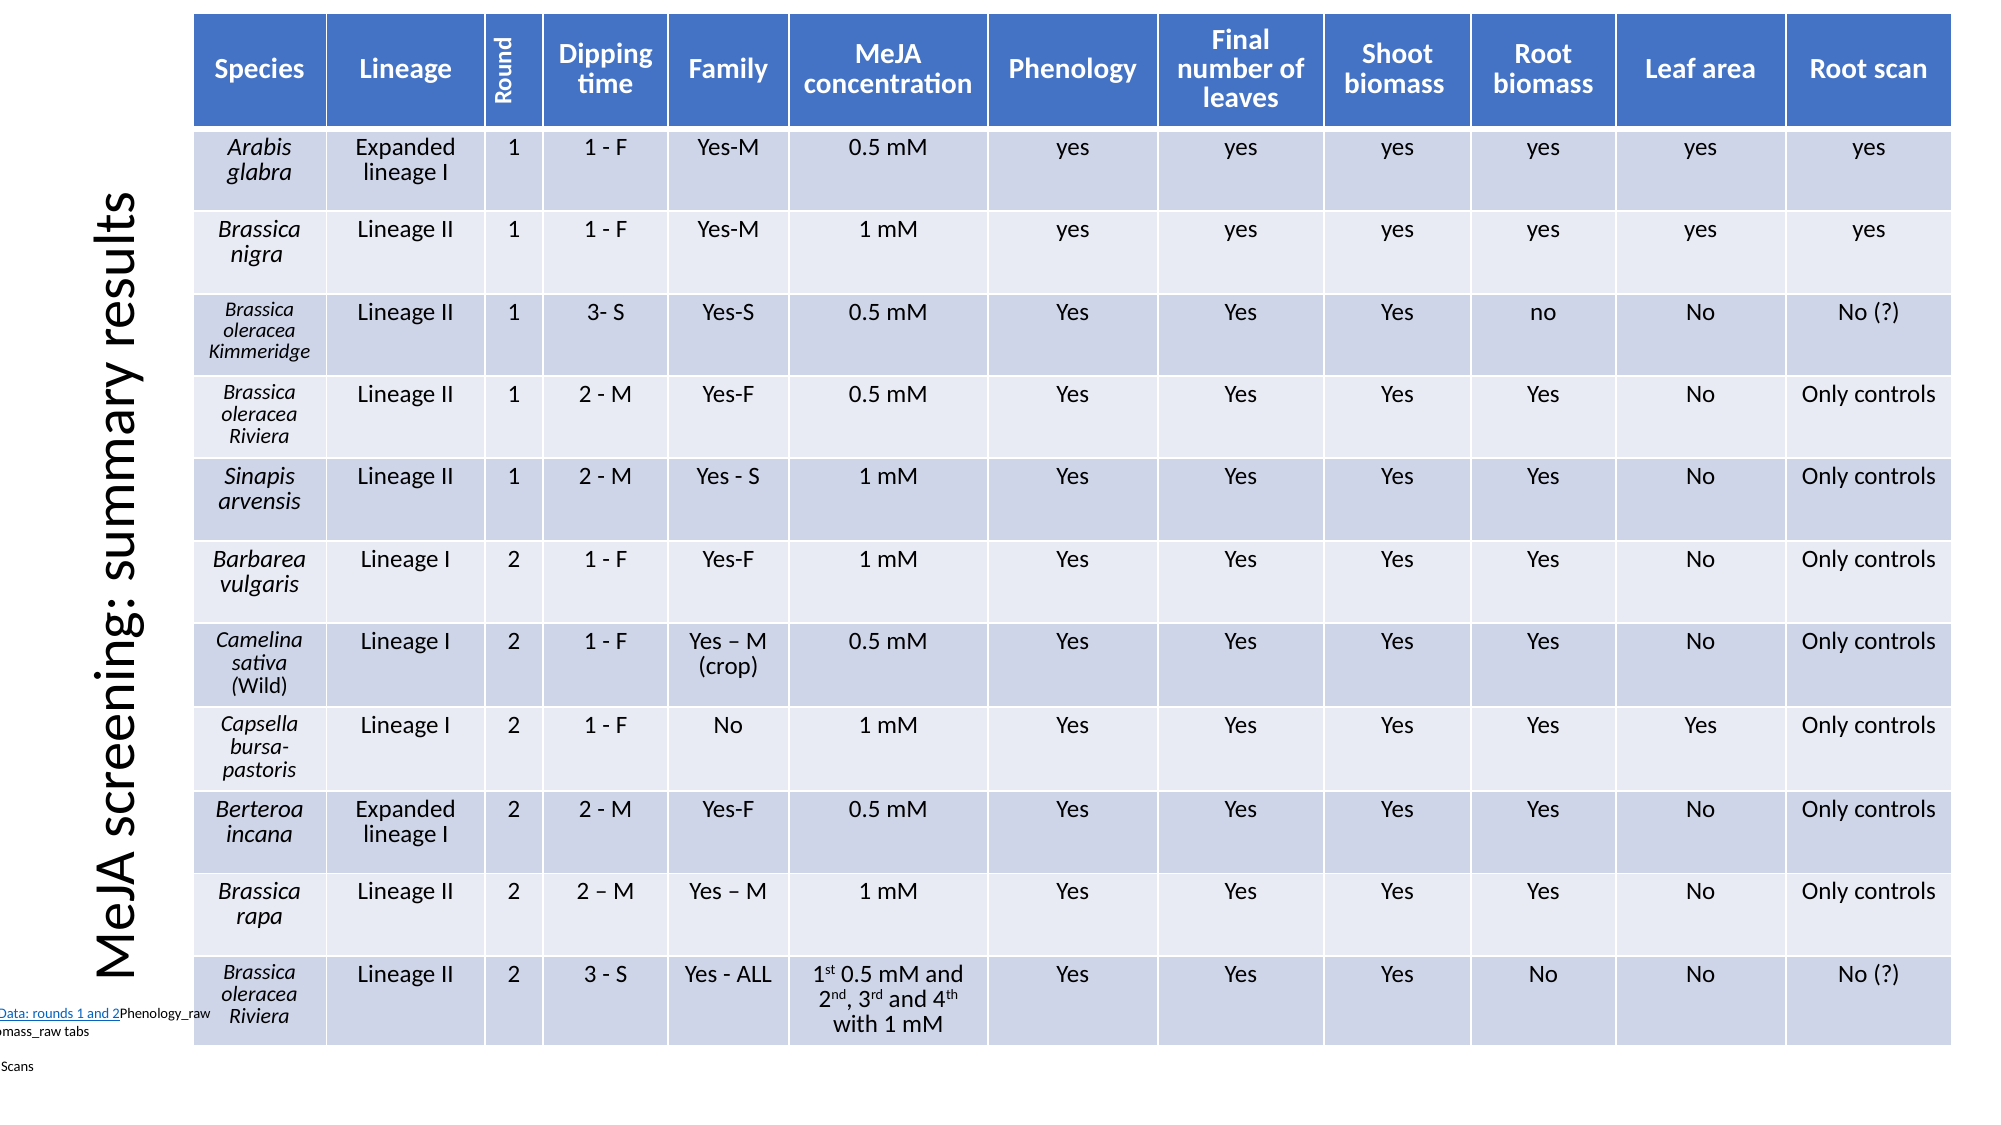

| Species | Lineage | Round | Dipping time | Family | MeJA concentration | Phenology | Final number of leaves | Shoot biomass | Root biomass | Leaf area | Root scan |
| --- | --- | --- | --- | --- | --- | --- | --- | --- | --- | --- | --- |
| Arabis glabra | Expanded lineage I | 1 | 1 - F | Yes-M | 0.5 mM | yes | yes | yes | yes | yes | yes |
| Brassica nigra | Lineage II | 1 | 1 - F | Yes-M | 1 mM | yes | yes | yes | yes | yes | yes |
| Brassica oleracea Kimmeridge | Lineage II | 1 | 3- S | Yes-S | 0.5 mM | Yes | Yes | Yes | no | No | No (?) |
| Brassica oleracea Riviera | Lineage II | 1 | 2 - M | Yes-F | 0.5 mM | Yes | Yes | Yes | Yes | No | Only controls |
| Sinapis arvensis | Lineage II | 1 | 2 - M | Yes - S | 1 mM | Yes | Yes | Yes | Yes | No | Only controls |
| Barbarea vulgaris | Lineage I | 2 | 1 - F | Yes-F | 1 mM | Yes | Yes | Yes | Yes | No | Only controls |
| Camelina sativa (Wild) | Lineage I | 2 | 1 - F | Yes – M (crop) | 0.5 mM | Yes | Yes | Yes | Yes | No | Only controls |
| Capsella bursa-pastoris | Lineage I | 2 | 1 - F | No | 1 mM | Yes | Yes | Yes | Yes | Yes | Only controls |
| Berteroa incana | Expanded lineage I | 2 | 2 - M | Yes-F | 0.5 mM | Yes | Yes | Yes | Yes | No | Only controls |
| Brassica rapa | Lineage II | 2 | 2 – M | Yes – M | 1 mM | Yes | Yes | Yes | Yes | No | Only controls |
| Brassica oleracea Riviera | Lineage II | 2 | 3 - S | Yes - ALL | 1st 0.5 mM and 2nd, 3rd and 4th with 1 mM | Yes | Yes | Yes | No | No | No (?) |
# MeJA screening: summary results
Raw Data: rounds 1 and 2
Phenology_raw
& Biomass_raw tabs

Root Scans